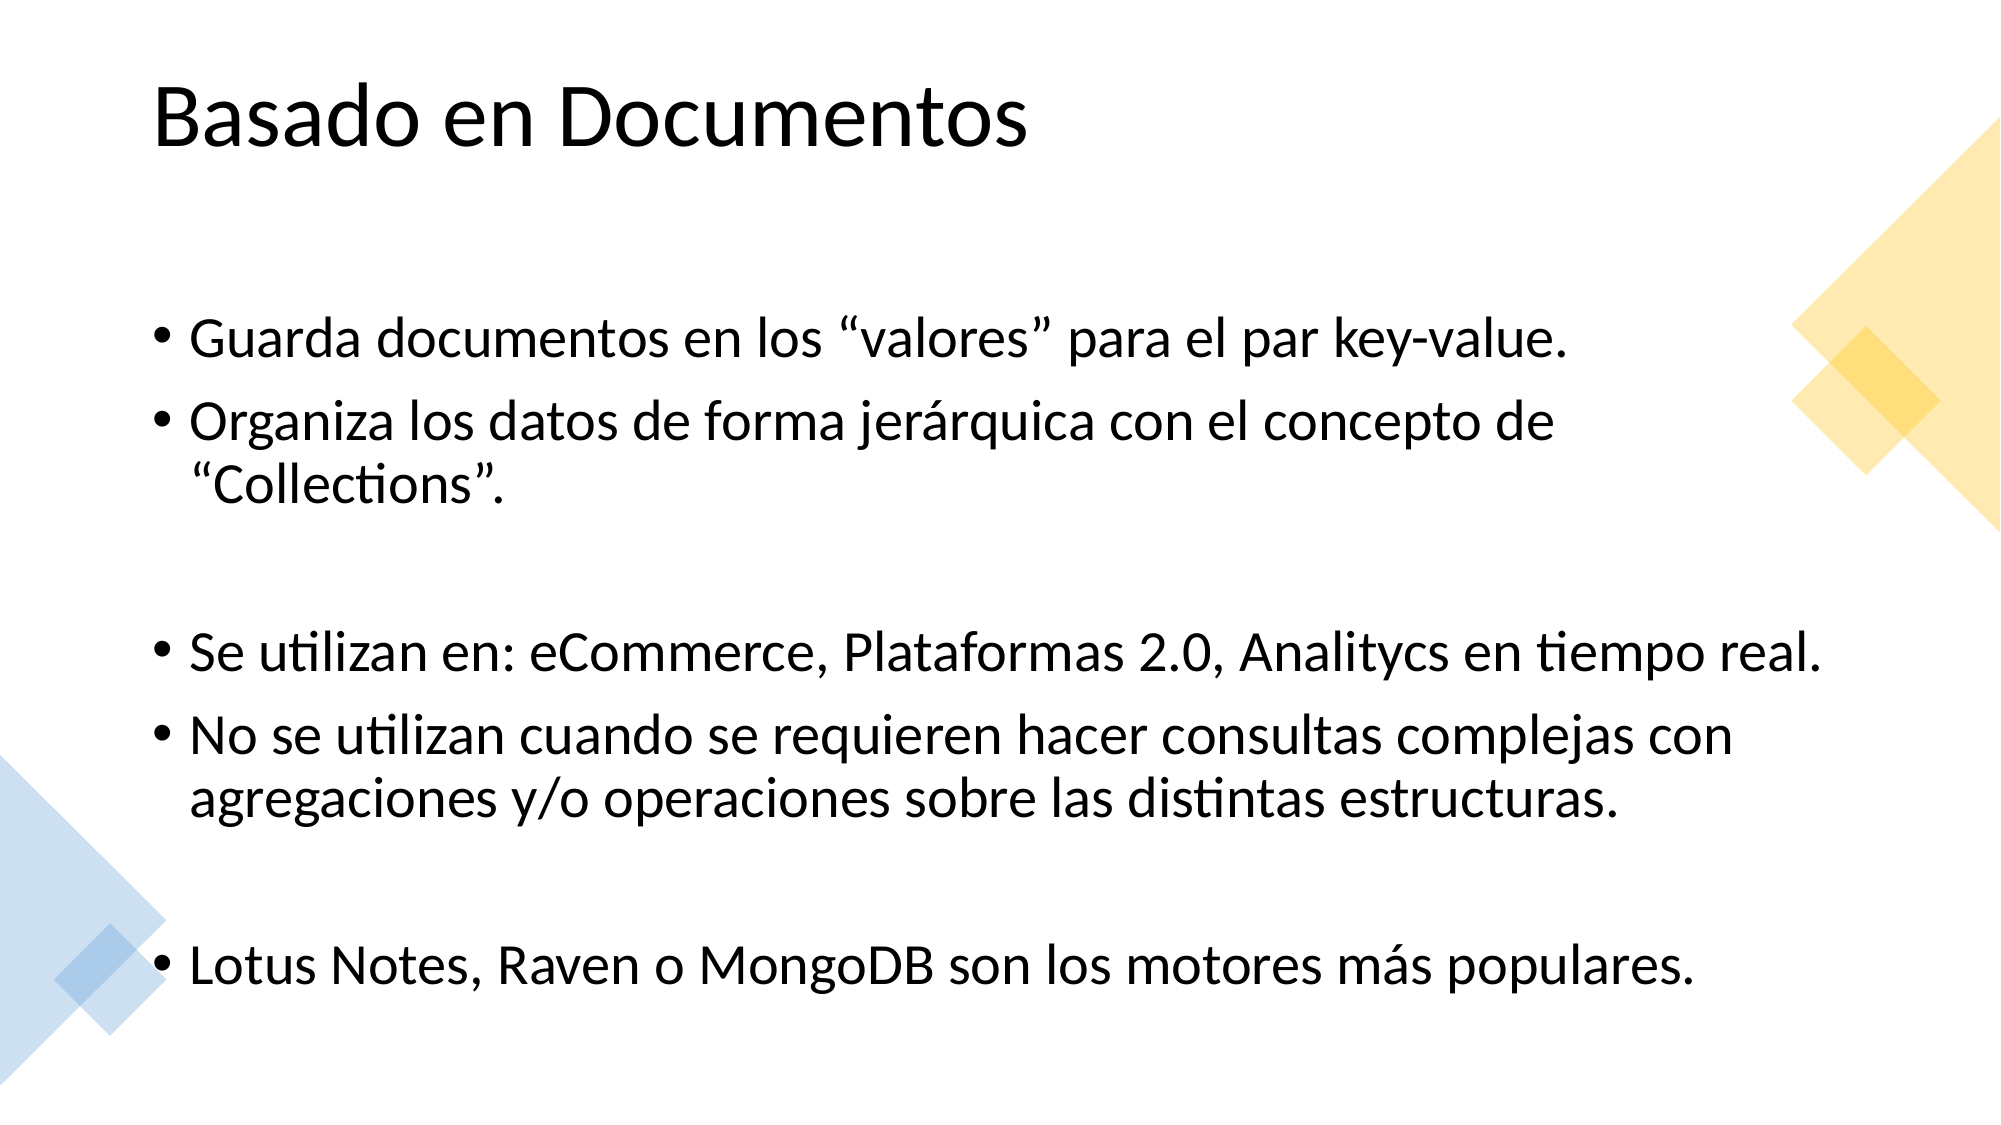

Basado en Documentos

Guarda documentos en los “valores” para el par key-value.
Organiza los datos de forma jerárquica con el concepto de “Collections”.

Se utilizan en: eCommerce, Plataformas 2.0, Analitycs en tiempo real.
No se utilizan cuando se requieren hacer consultas complejas con agregaciones y/o operaciones sobre las distintas estructuras.

Lotus Notes, Raven o MongoDB son los motores más populares.